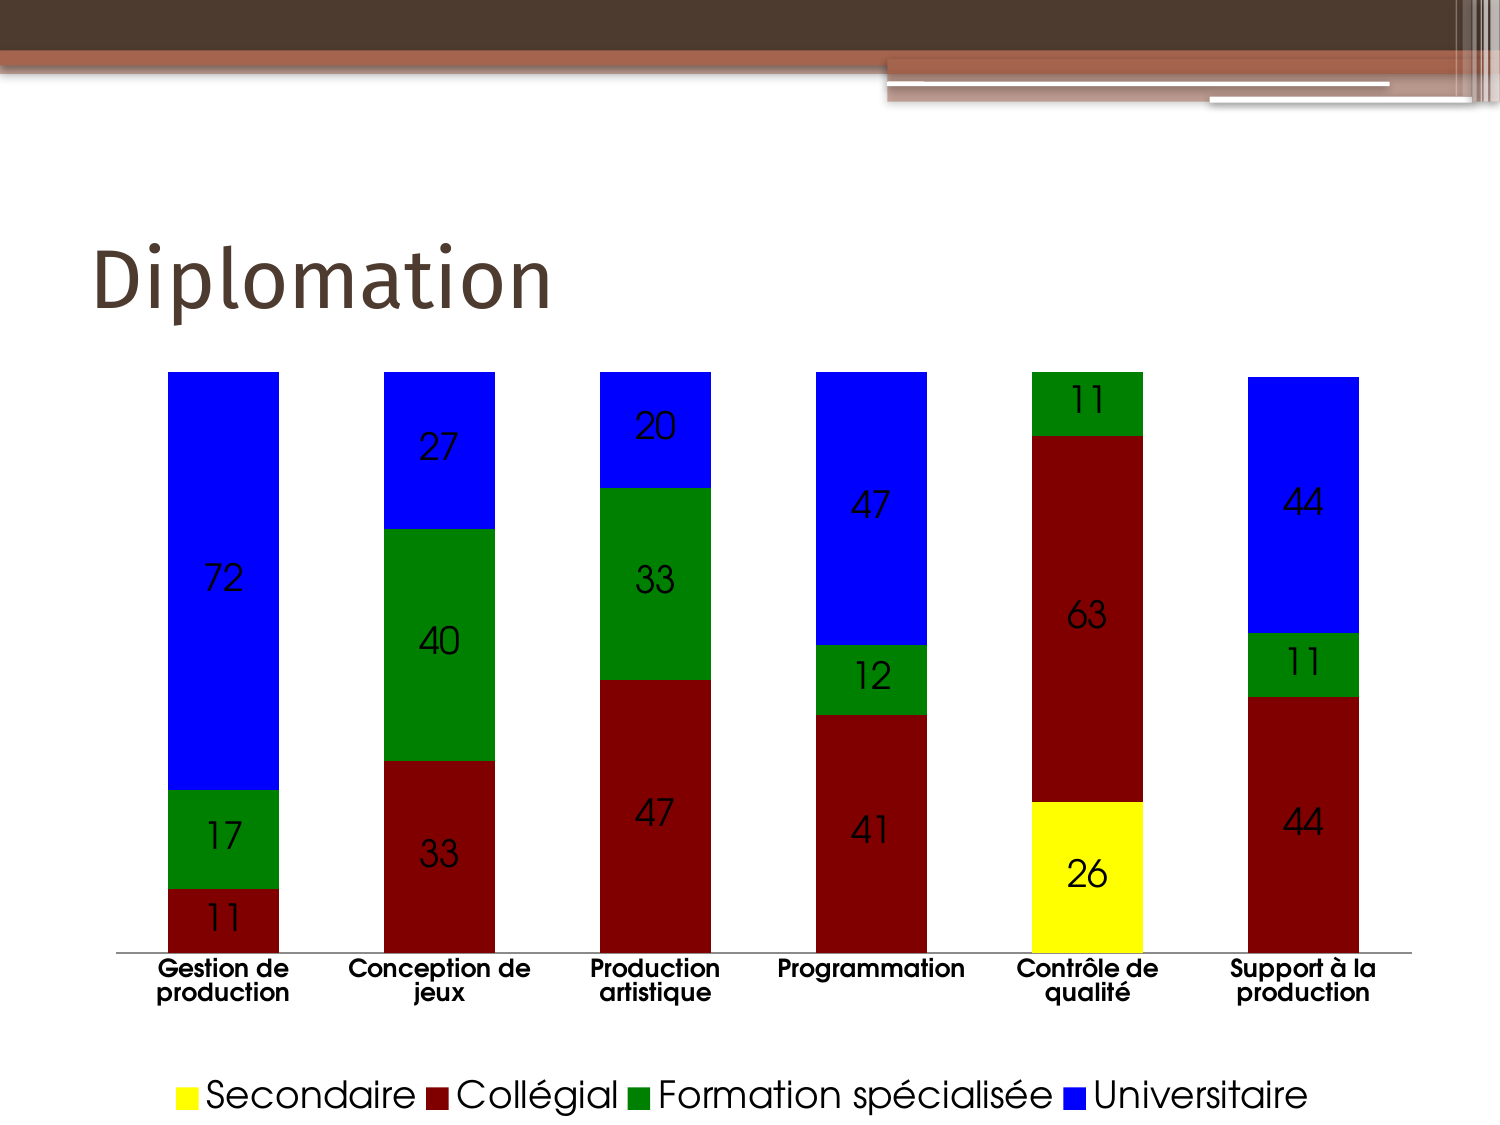

# Diplomation

### Chart

| Category | Secondaire | Collégial | Formation spécialisée | Universitaire |
|---|---|---|---|---|
| Gestion de production | None | 11.0 | 17.0 | 72.0 |
| Conception de jeux | None | 33.0 | 40.0 | 27.0 |
| Production artistique | None | 47.0 | 33.0 | 20.0 |
| Programmation | None | 41.0 | 12.0 | 47.0 |
| Contrôle de qualité | 26.0 | 63.0 | 11.0 | None |
| Support à la production | None | 44.0 | 11.0 | 44.0 |